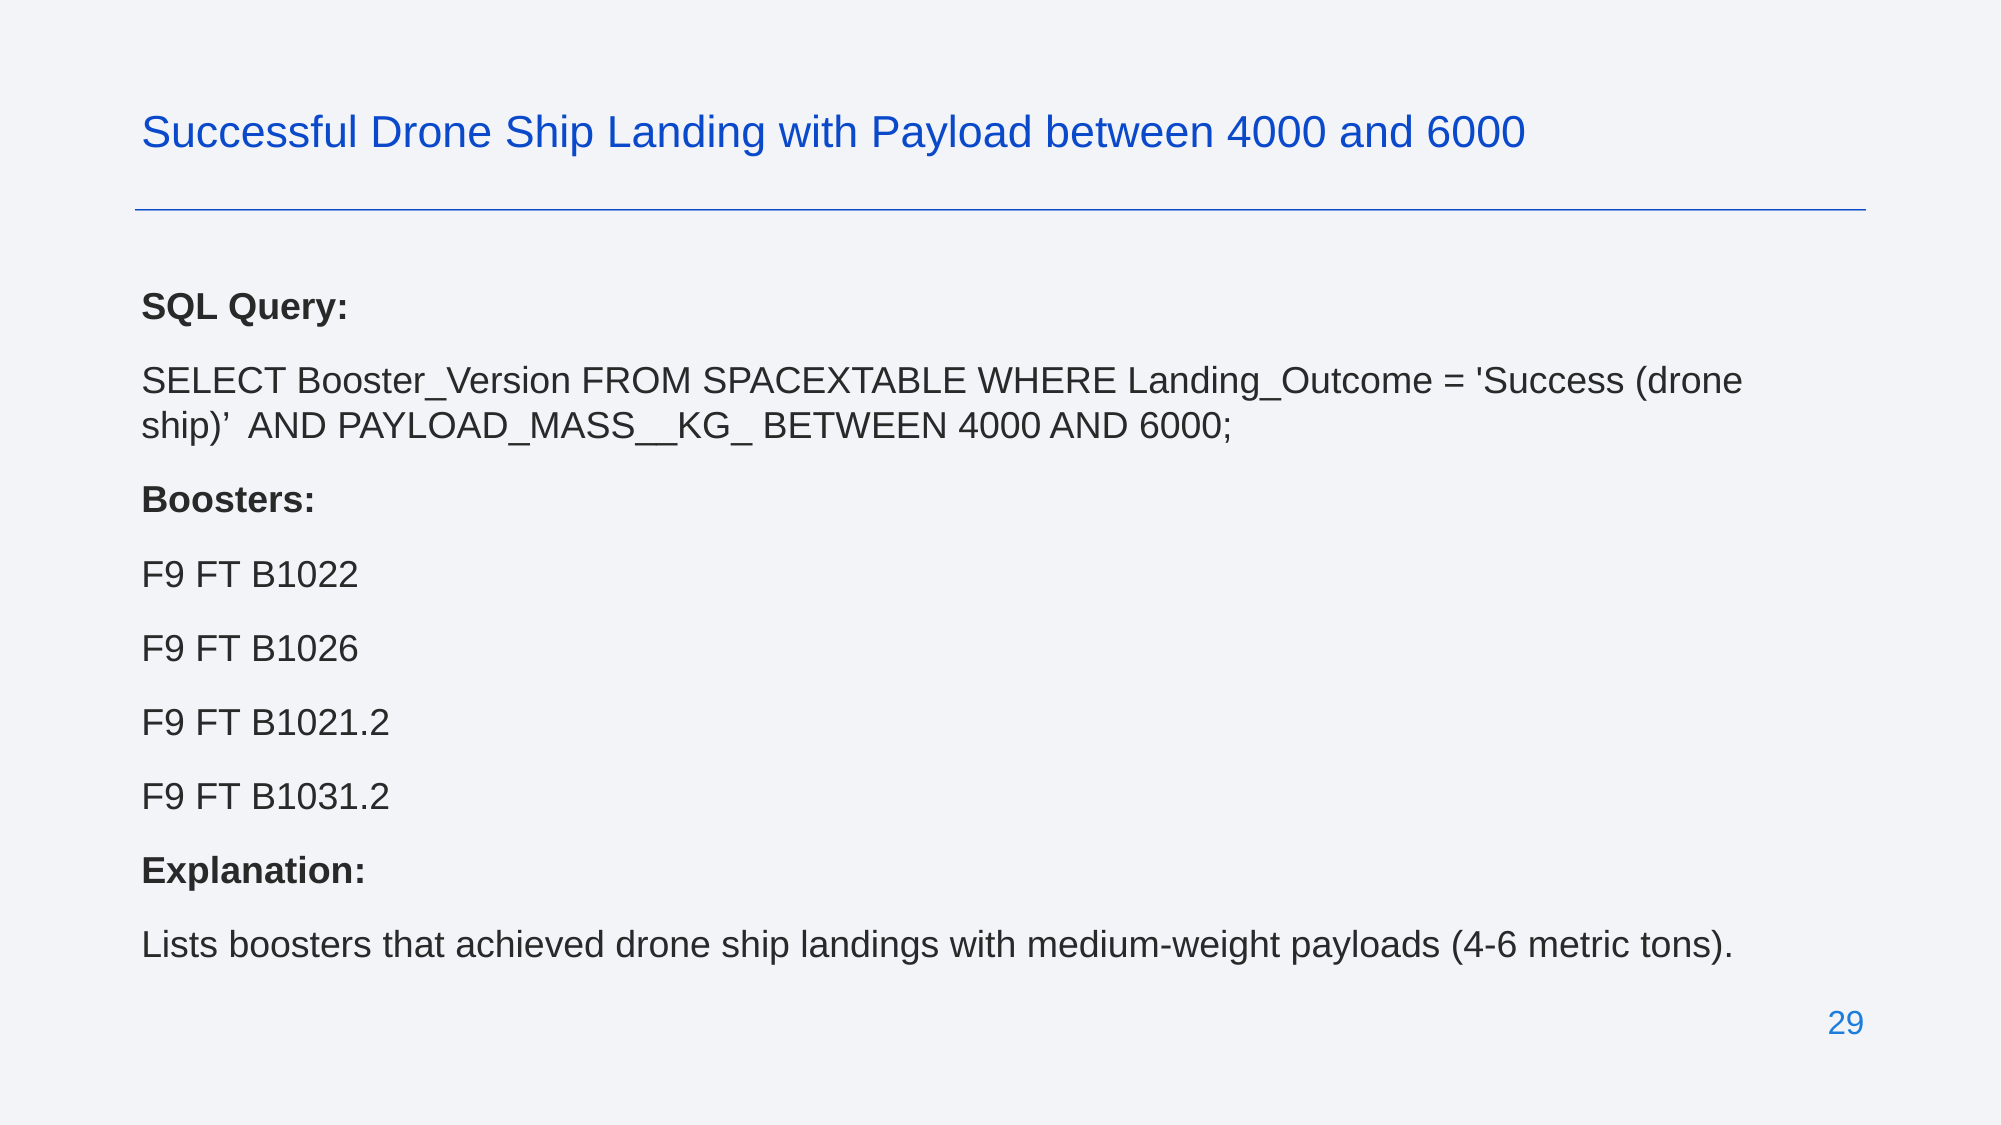

Successful Drone Ship Landing with Payload between 4000 and 6000
SQL Query:
SELECT Booster_Version FROM SPACEXTABLE WHERE Landing_Outcome = 'Success (drone ship)’  AND PAYLOAD_MASS__KG_ BETWEEN 4000 AND 6000;
Boosters:
F9 FT B1022
F9 FT B1026
F9 FT B1021.2
F9 FT B1031.2
Explanation:
Lists boosters that achieved drone ship landings with medium-weight payloads (4-6 metric tons).
29